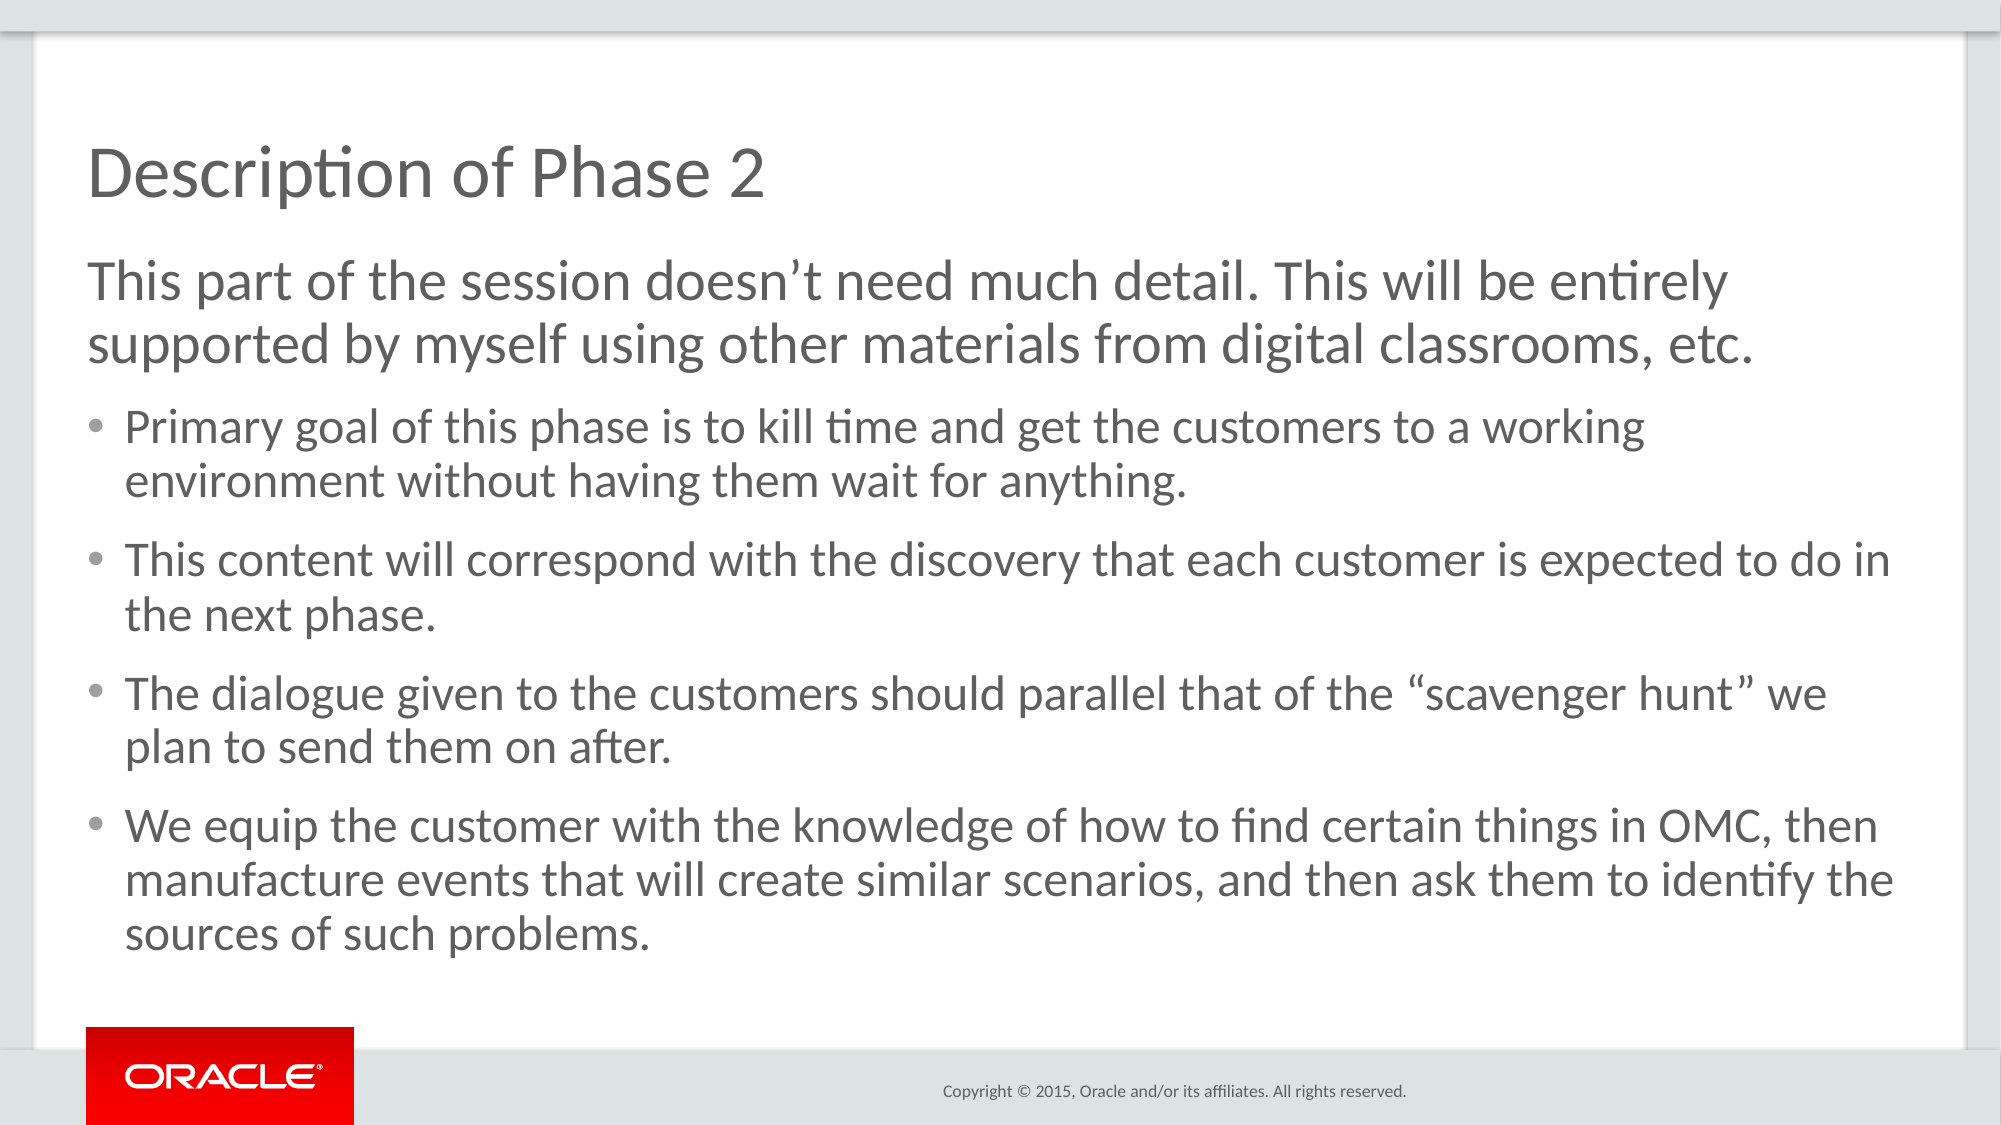

# Description of Phase 2
This part of the session doesn’t need much detail. This will be entirely supported by myself using other materials from digital classrooms, etc.
Primary goal of this phase is to kill time and get the customers to a working environment without having them wait for anything.
This content will correspond with the discovery that each customer is expected to do in the next phase.
The dialogue given to the customers should parallel that of the “scavenger hunt” we plan to send them on after.
We equip the customer with the knowledge of how to find certain things in OMC, then manufacture events that will create similar scenarios, and then ask them to identify the sources of such problems.